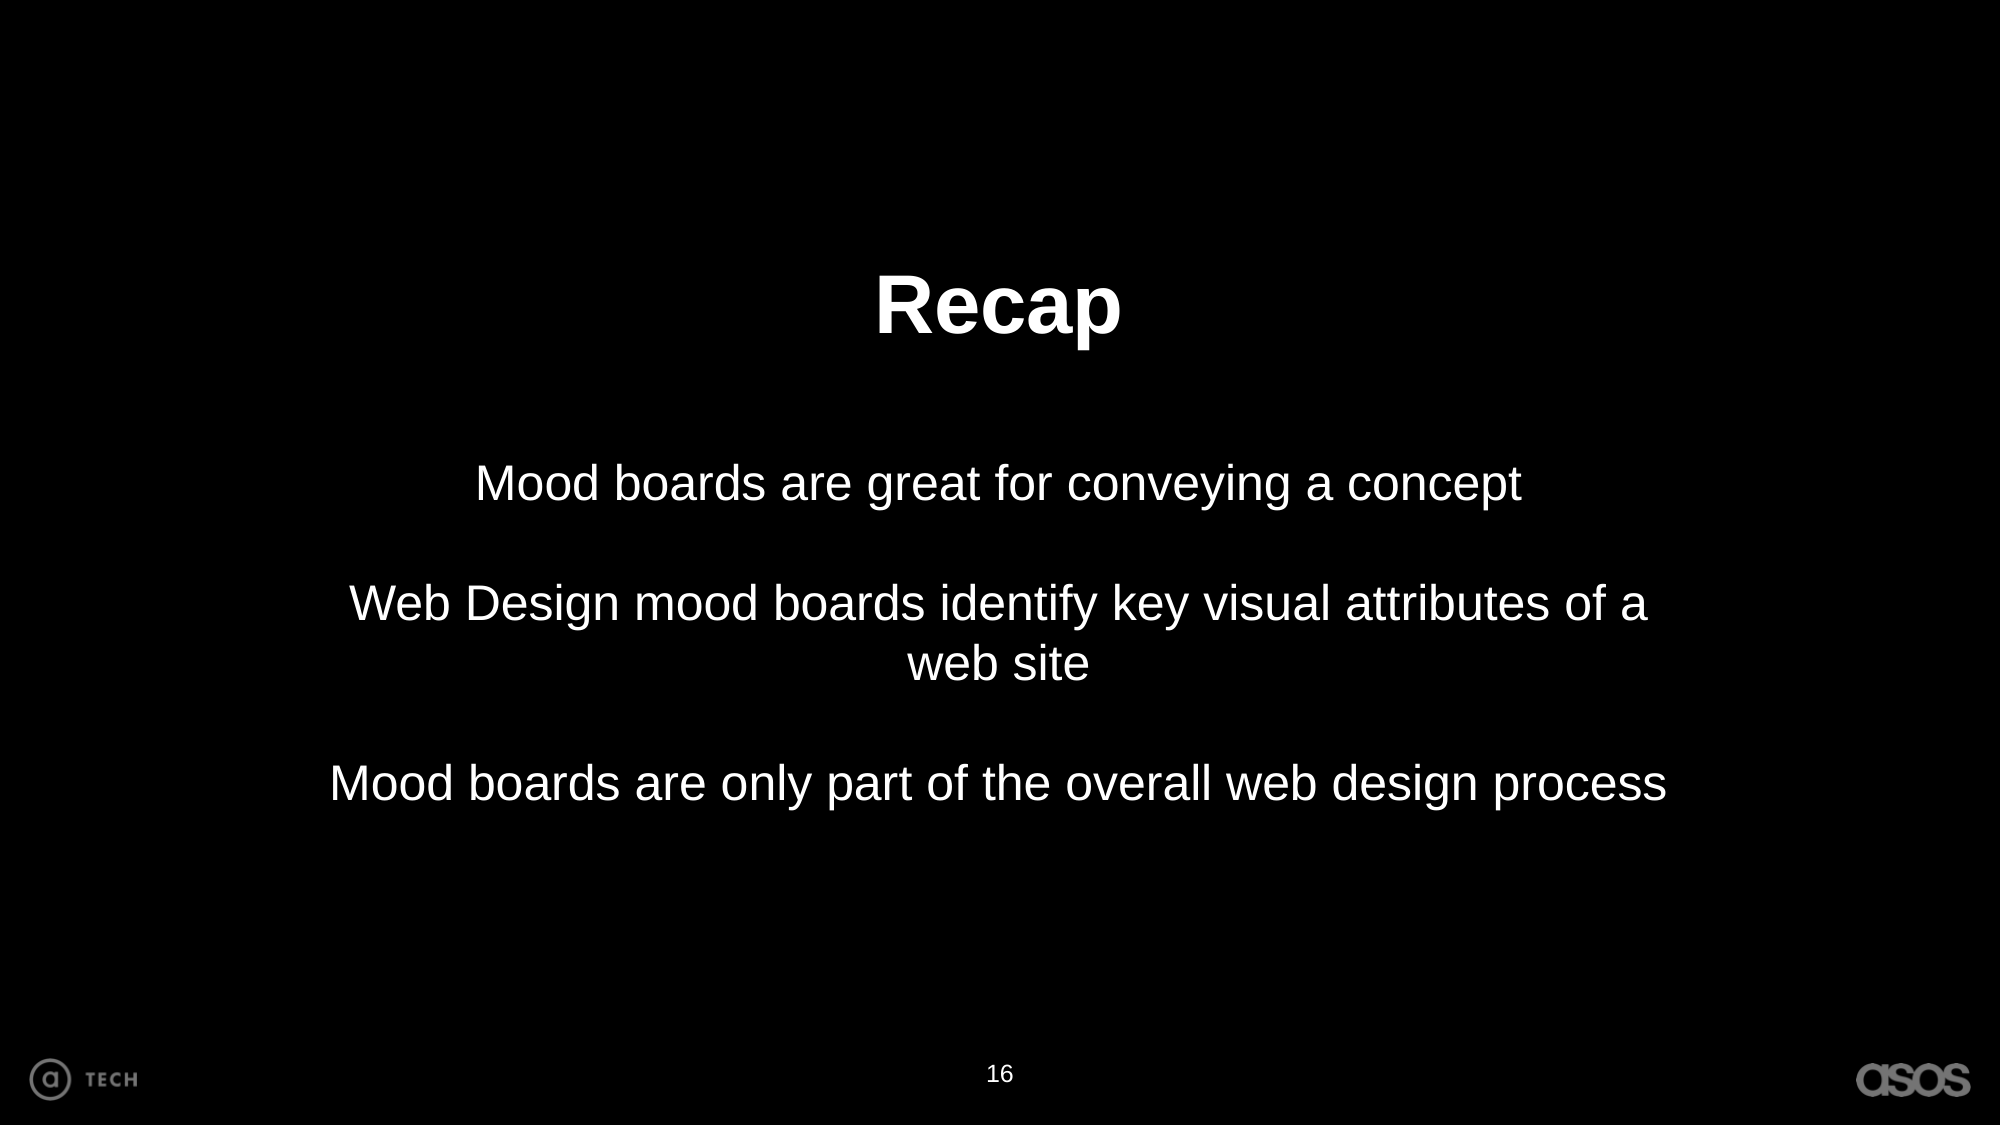

Recap
Mood boards are great for conveying a concept

Web Design mood boards identify key visual attributes of a web site

Mood boards are only part of the overall web design process